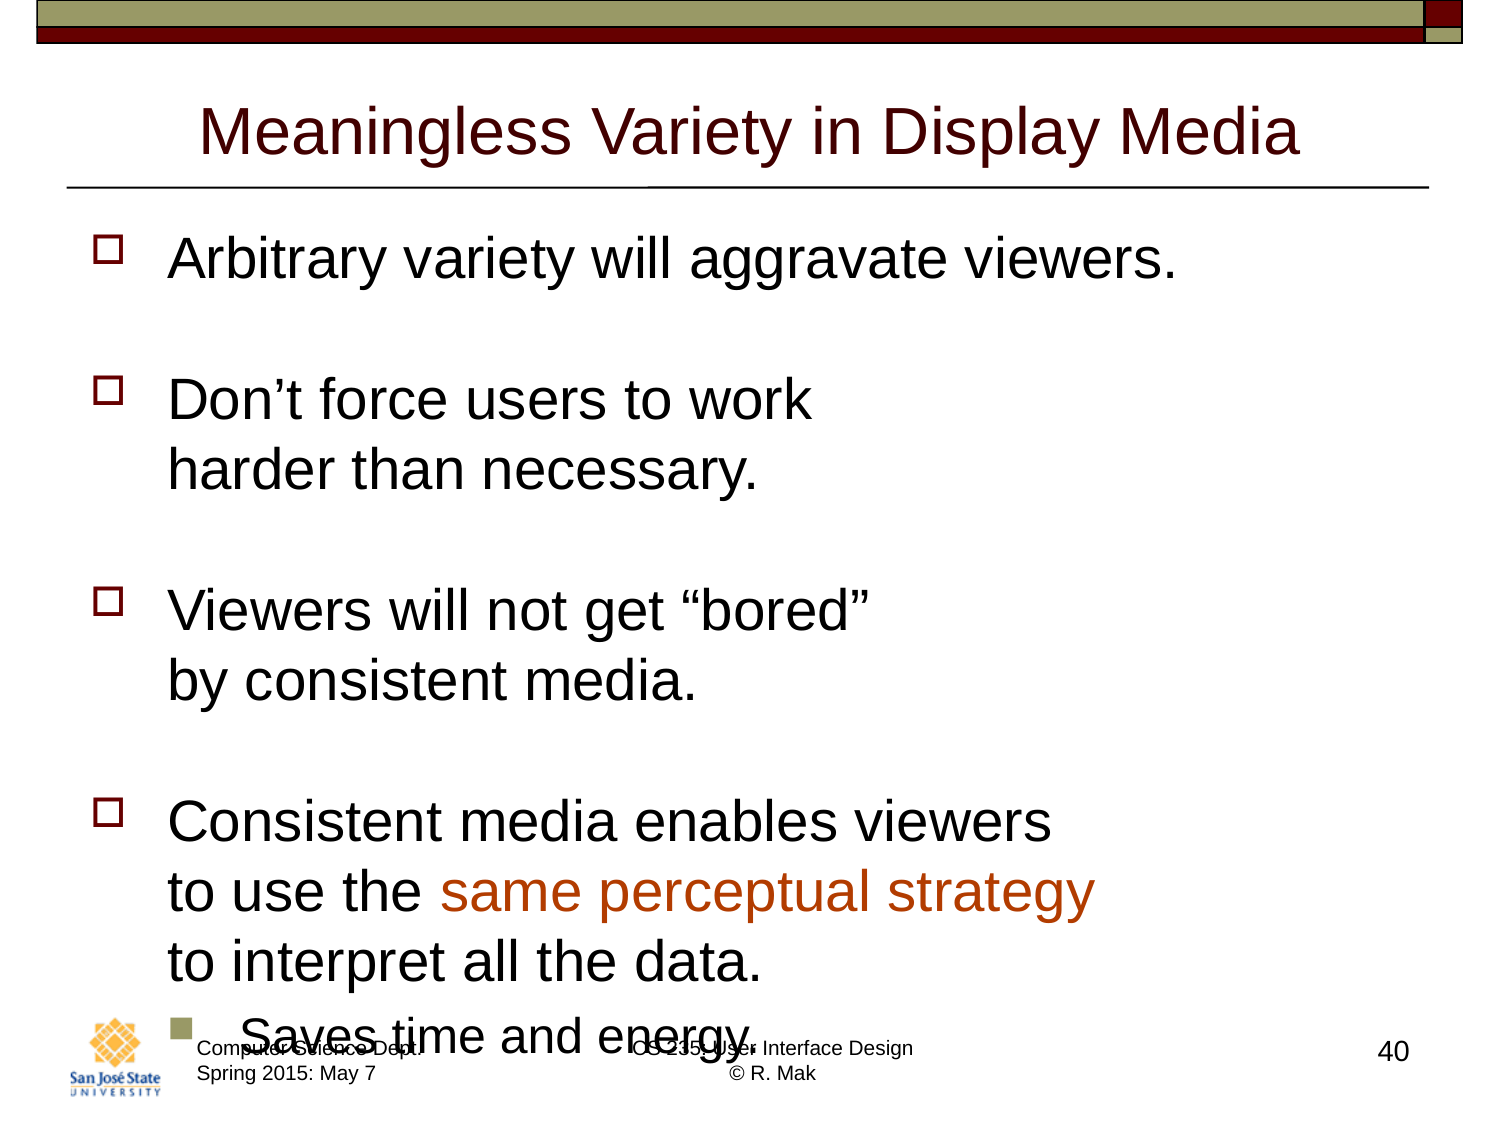

# Meaningless Variety in Display Media
Arbitrary variety will aggravate viewers.

Don’t force users to work
harder than necessary.

Viewers will not get “bored”
by consistent media.

Consistent media enables viewers
to use the same perceptual strategy
to interpret all the data.
Saves time and energy.
40